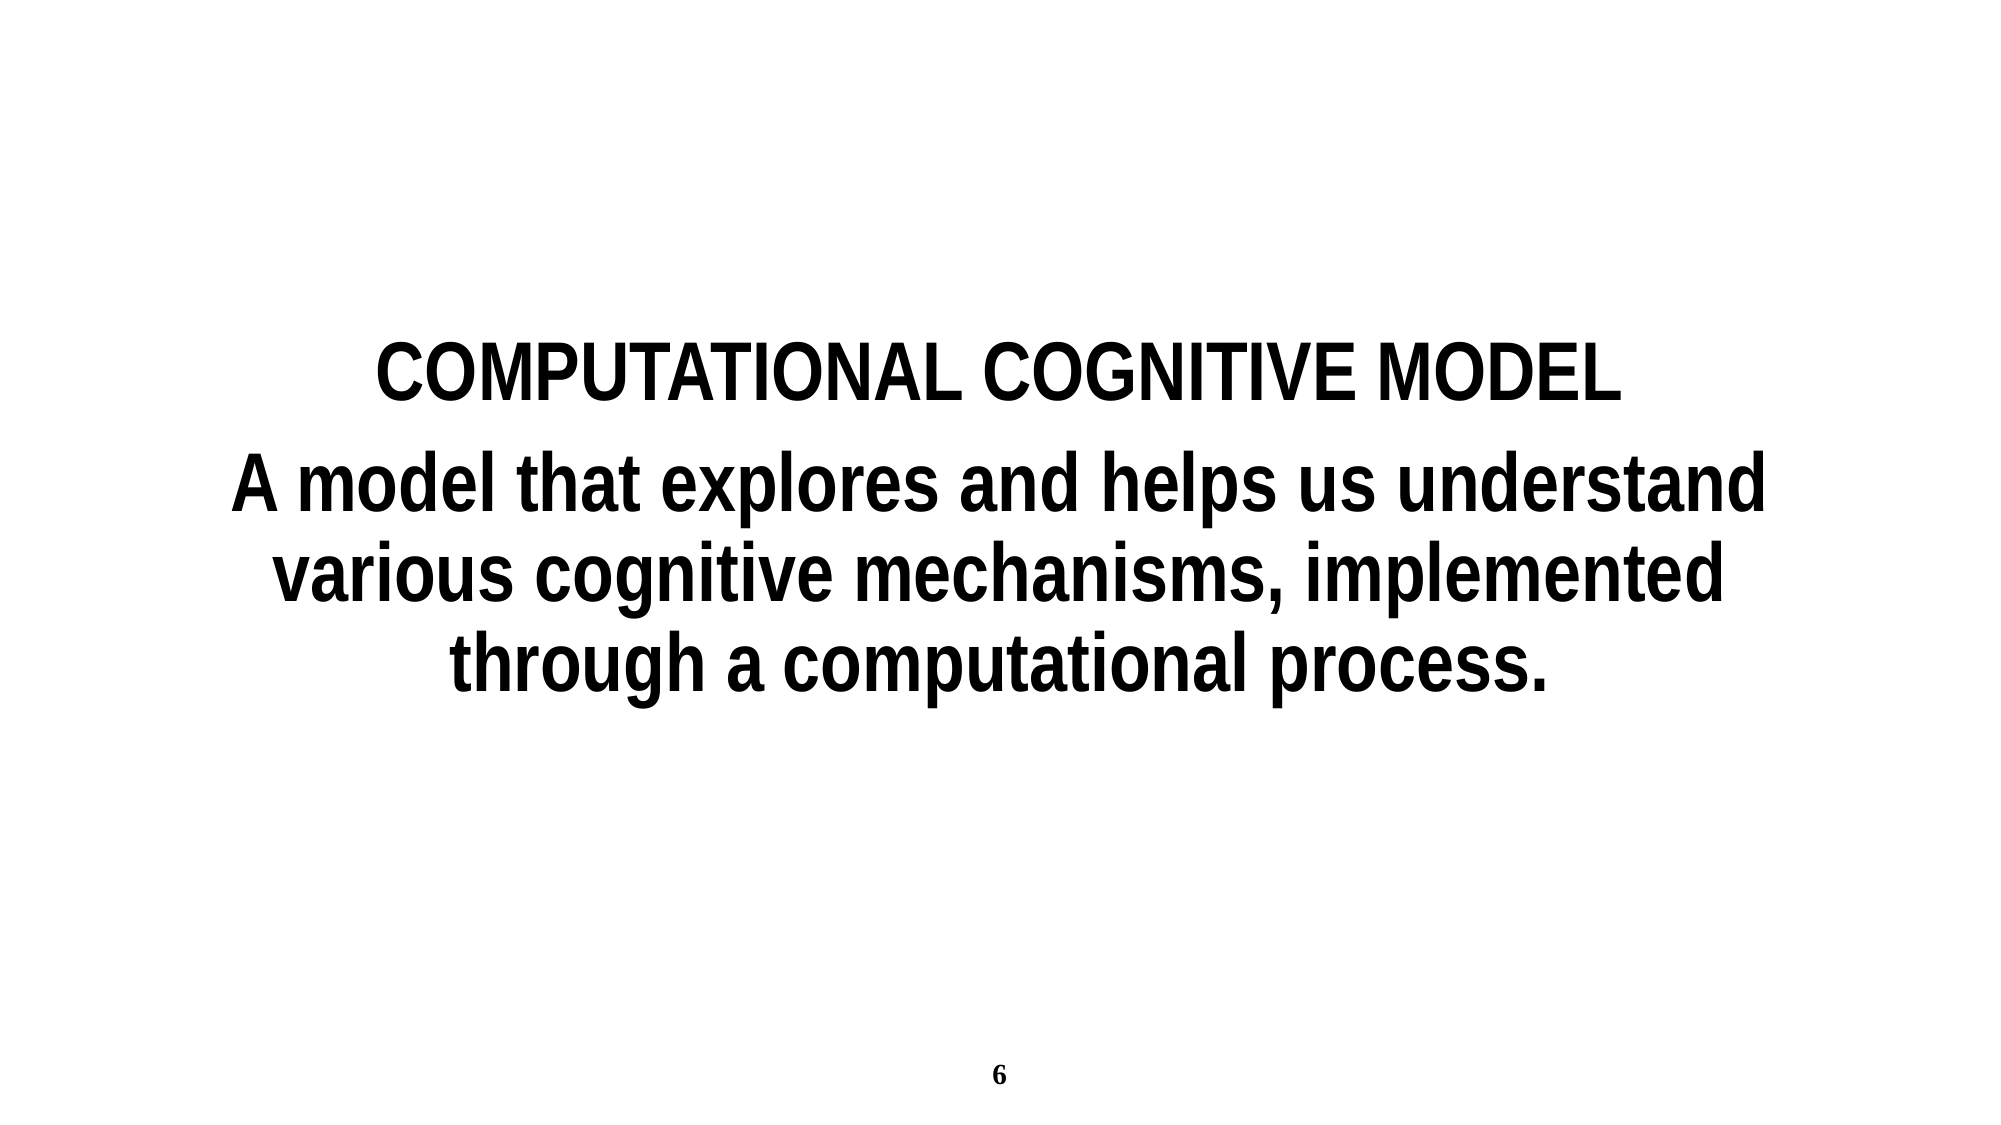

COMPUTATIONAL COGNITIVE MODEL
A model that explores and helps us understand various cognitive mechanisms, implemented through a computational process.
6